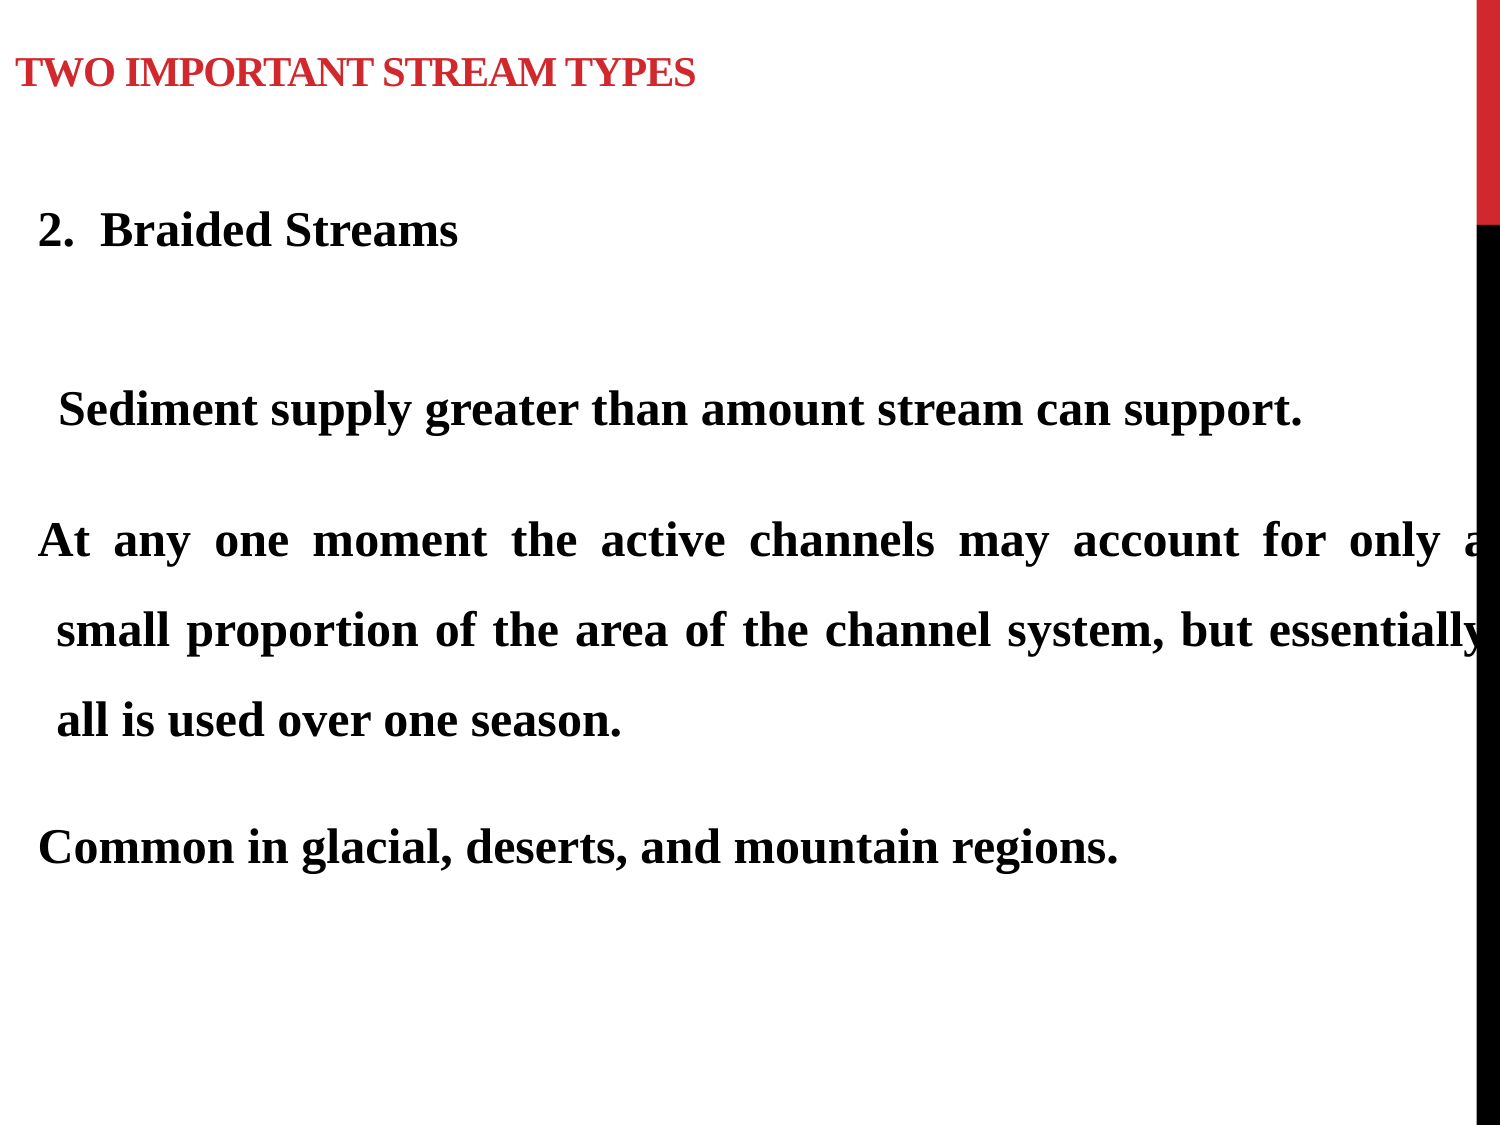

# Two important stream types
2.  Braided Streams
 Sediment supply greater than amount stream can support.
At any one moment the active channels may account for only a small proportion of the area of the channel system, but essentially all is used over one season.
Common in glacial, deserts, and mountain regions.